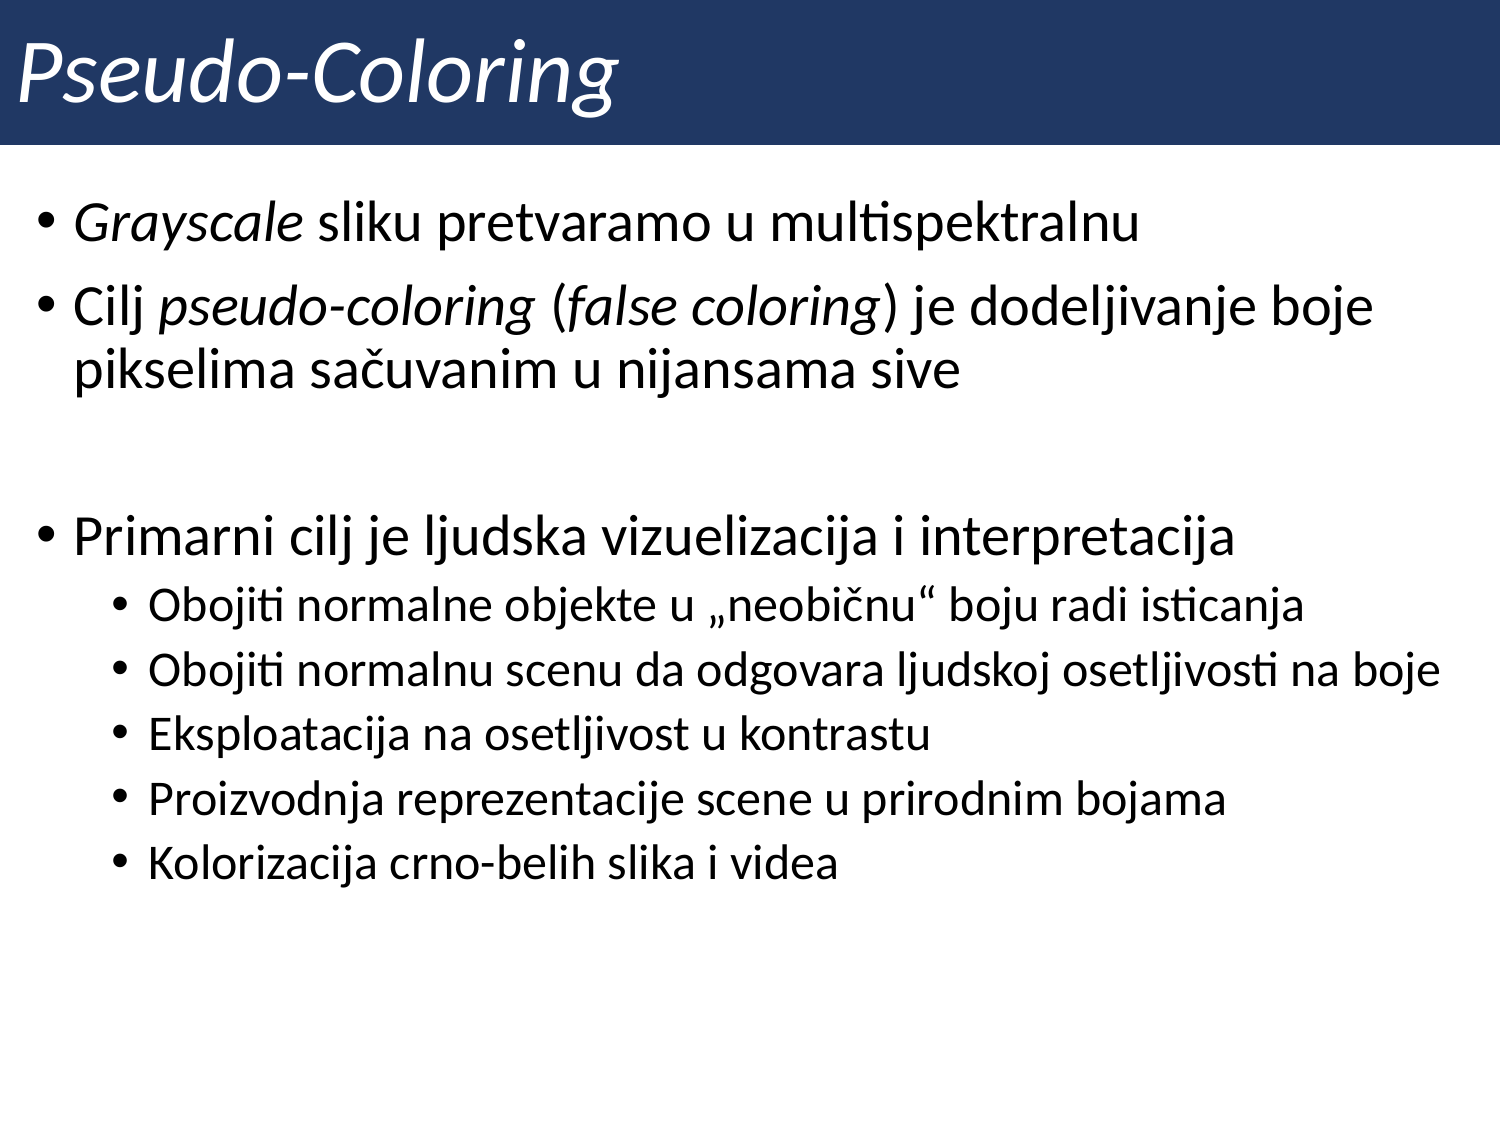

# Pseudo-Coloring
Grayscale sliku pretvaramo u multispektralnu
Cilj pseudo-coloring (false coloring) je dodeljivanje boje pikselima sačuvanim u nijansama sive

Primarni cilj je ljudska vizuelizacija i interpretacija
Obojiti normalne objekte u „neobičnu“ boju radi isticanja
Obojiti normalnu scenu da odgovara ljudskoj osetljivosti na boje
Eksploatacija na osetljivost u kontrastu
Proizvodnja reprezentacije scene u prirodnim bojama
Kolorizacija crno-belih slika i videa